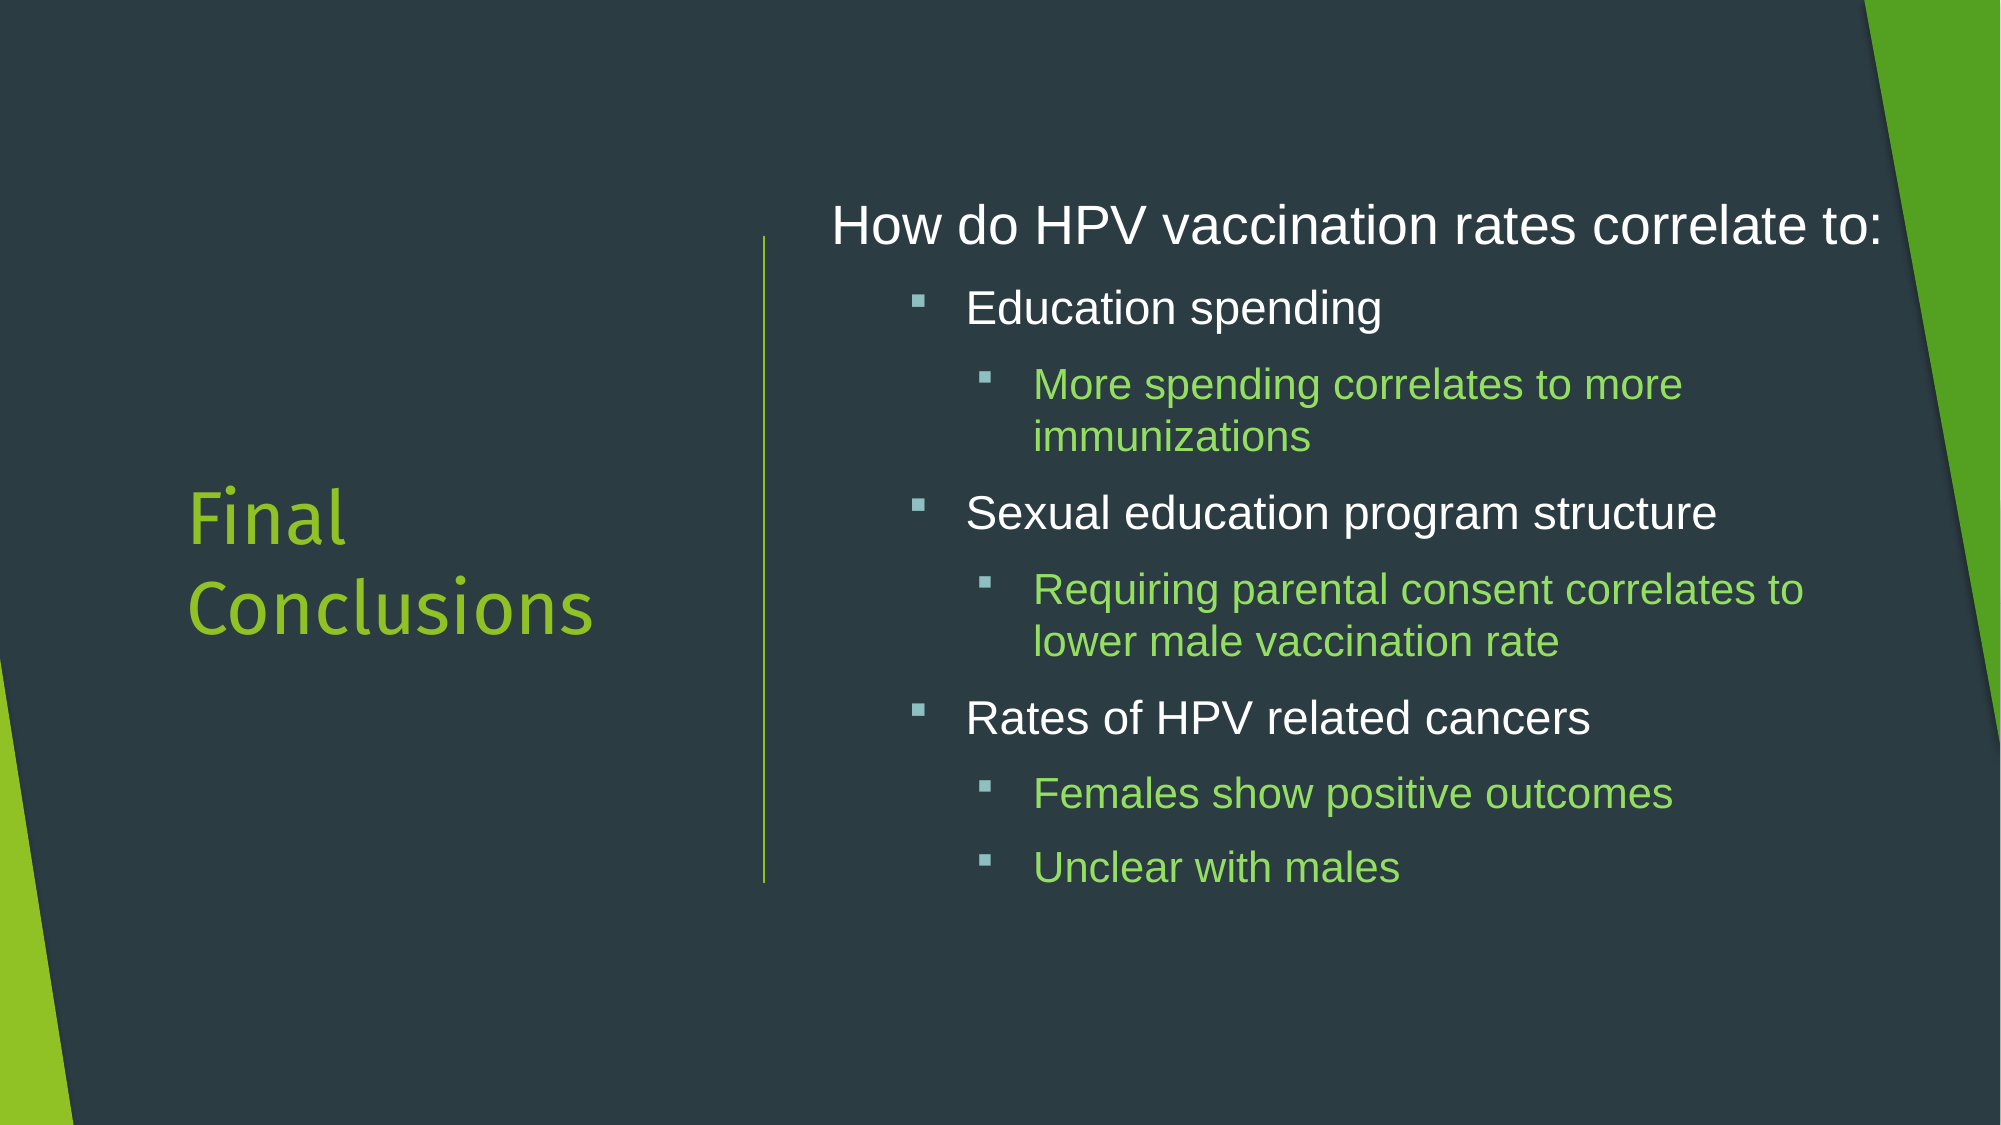

How do HPV vaccination rates correlate to:
Education spending
More spending correlates to more immunizations
Sexual education program structure
Requiring parental consent correlates to lower male vaccination rate
Rates of HPV related cancers
Females show positive outcomes
Unclear with males

# Final Conclusions